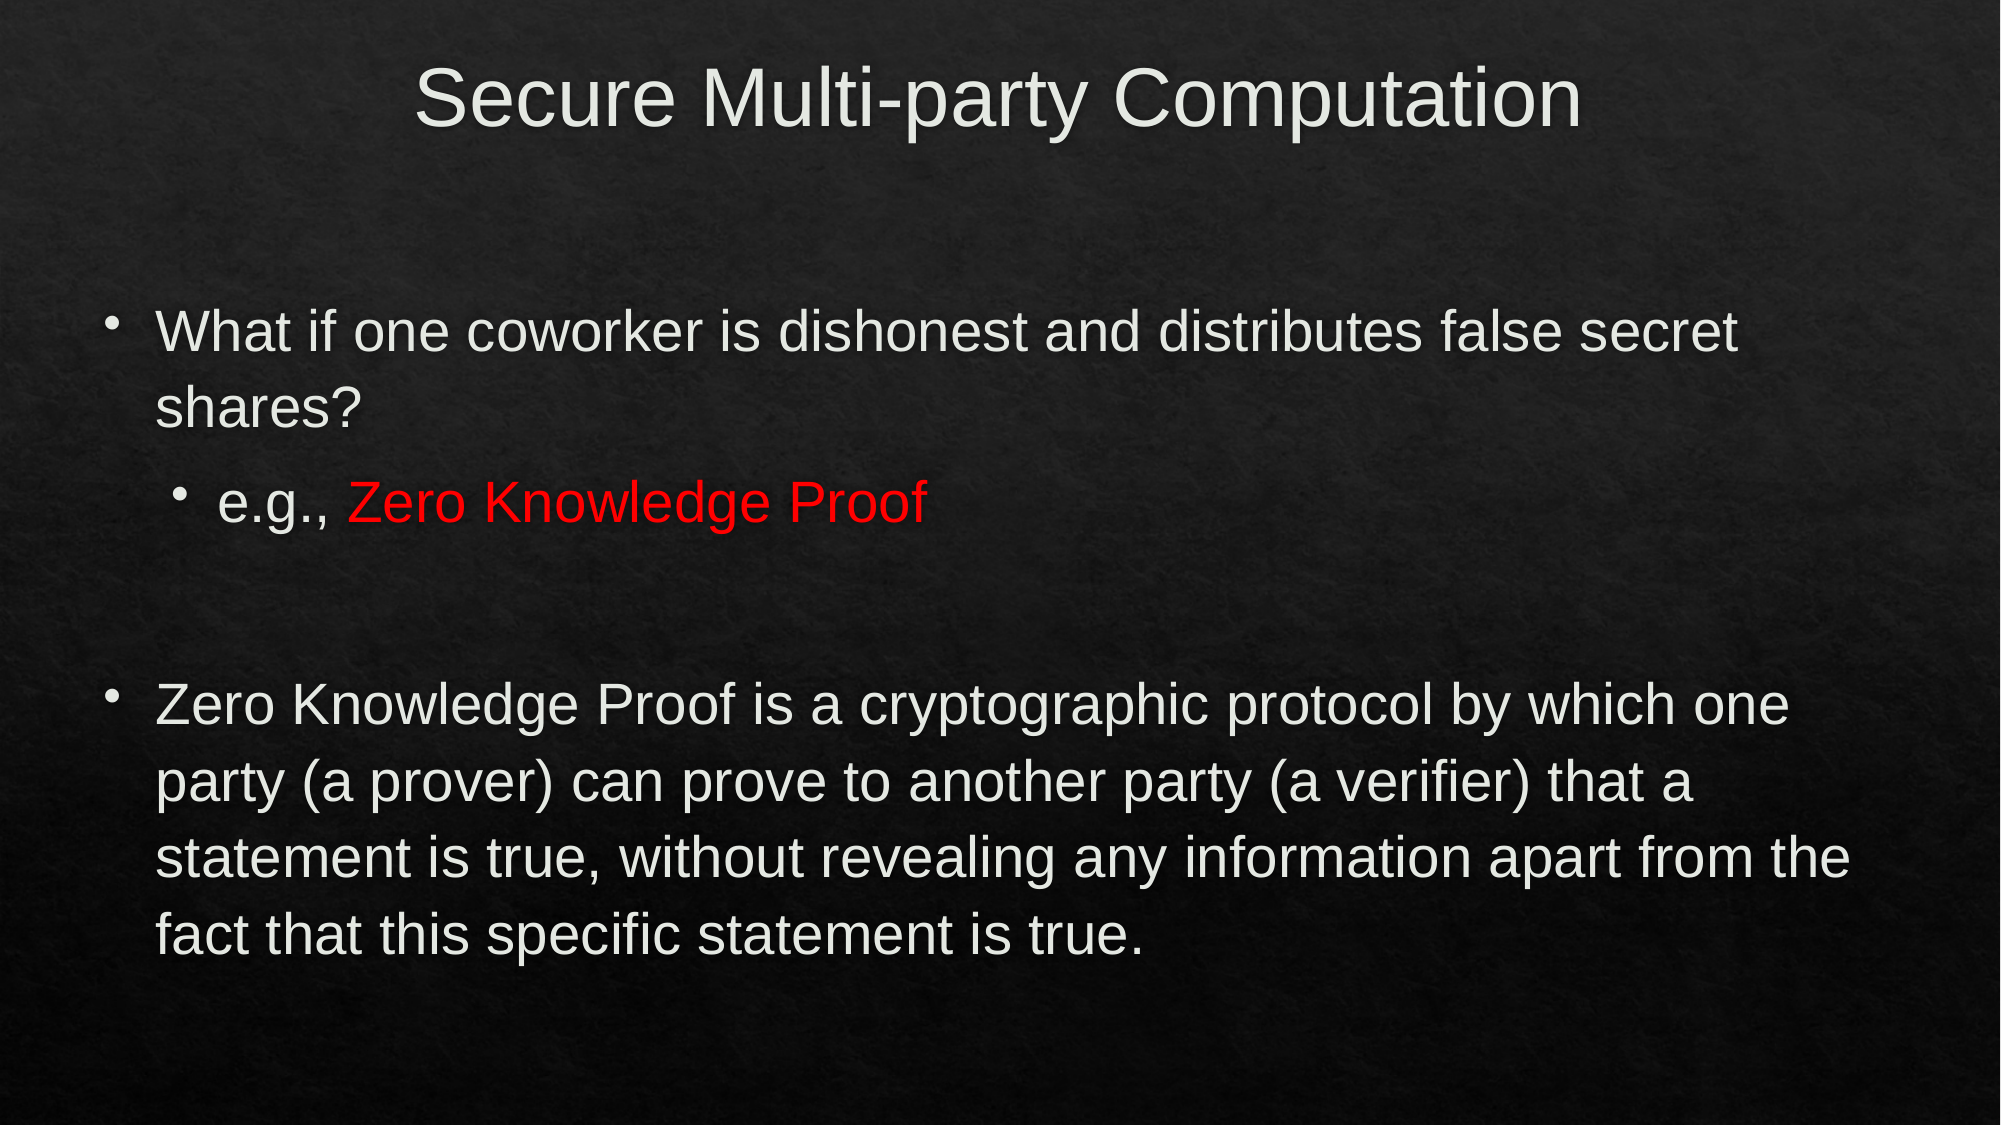

# Secure Multi-party Computation

What if one coworker is dishonest and distributes false secret shares?
e.g., Zero Knowledge Proof

Zero Knowledge Proof is a cryptographic protocol by which one party (a prover) can prove to another party (a verifier) that a statement is true, without revealing any information apart from the fact that this specific statement is true.